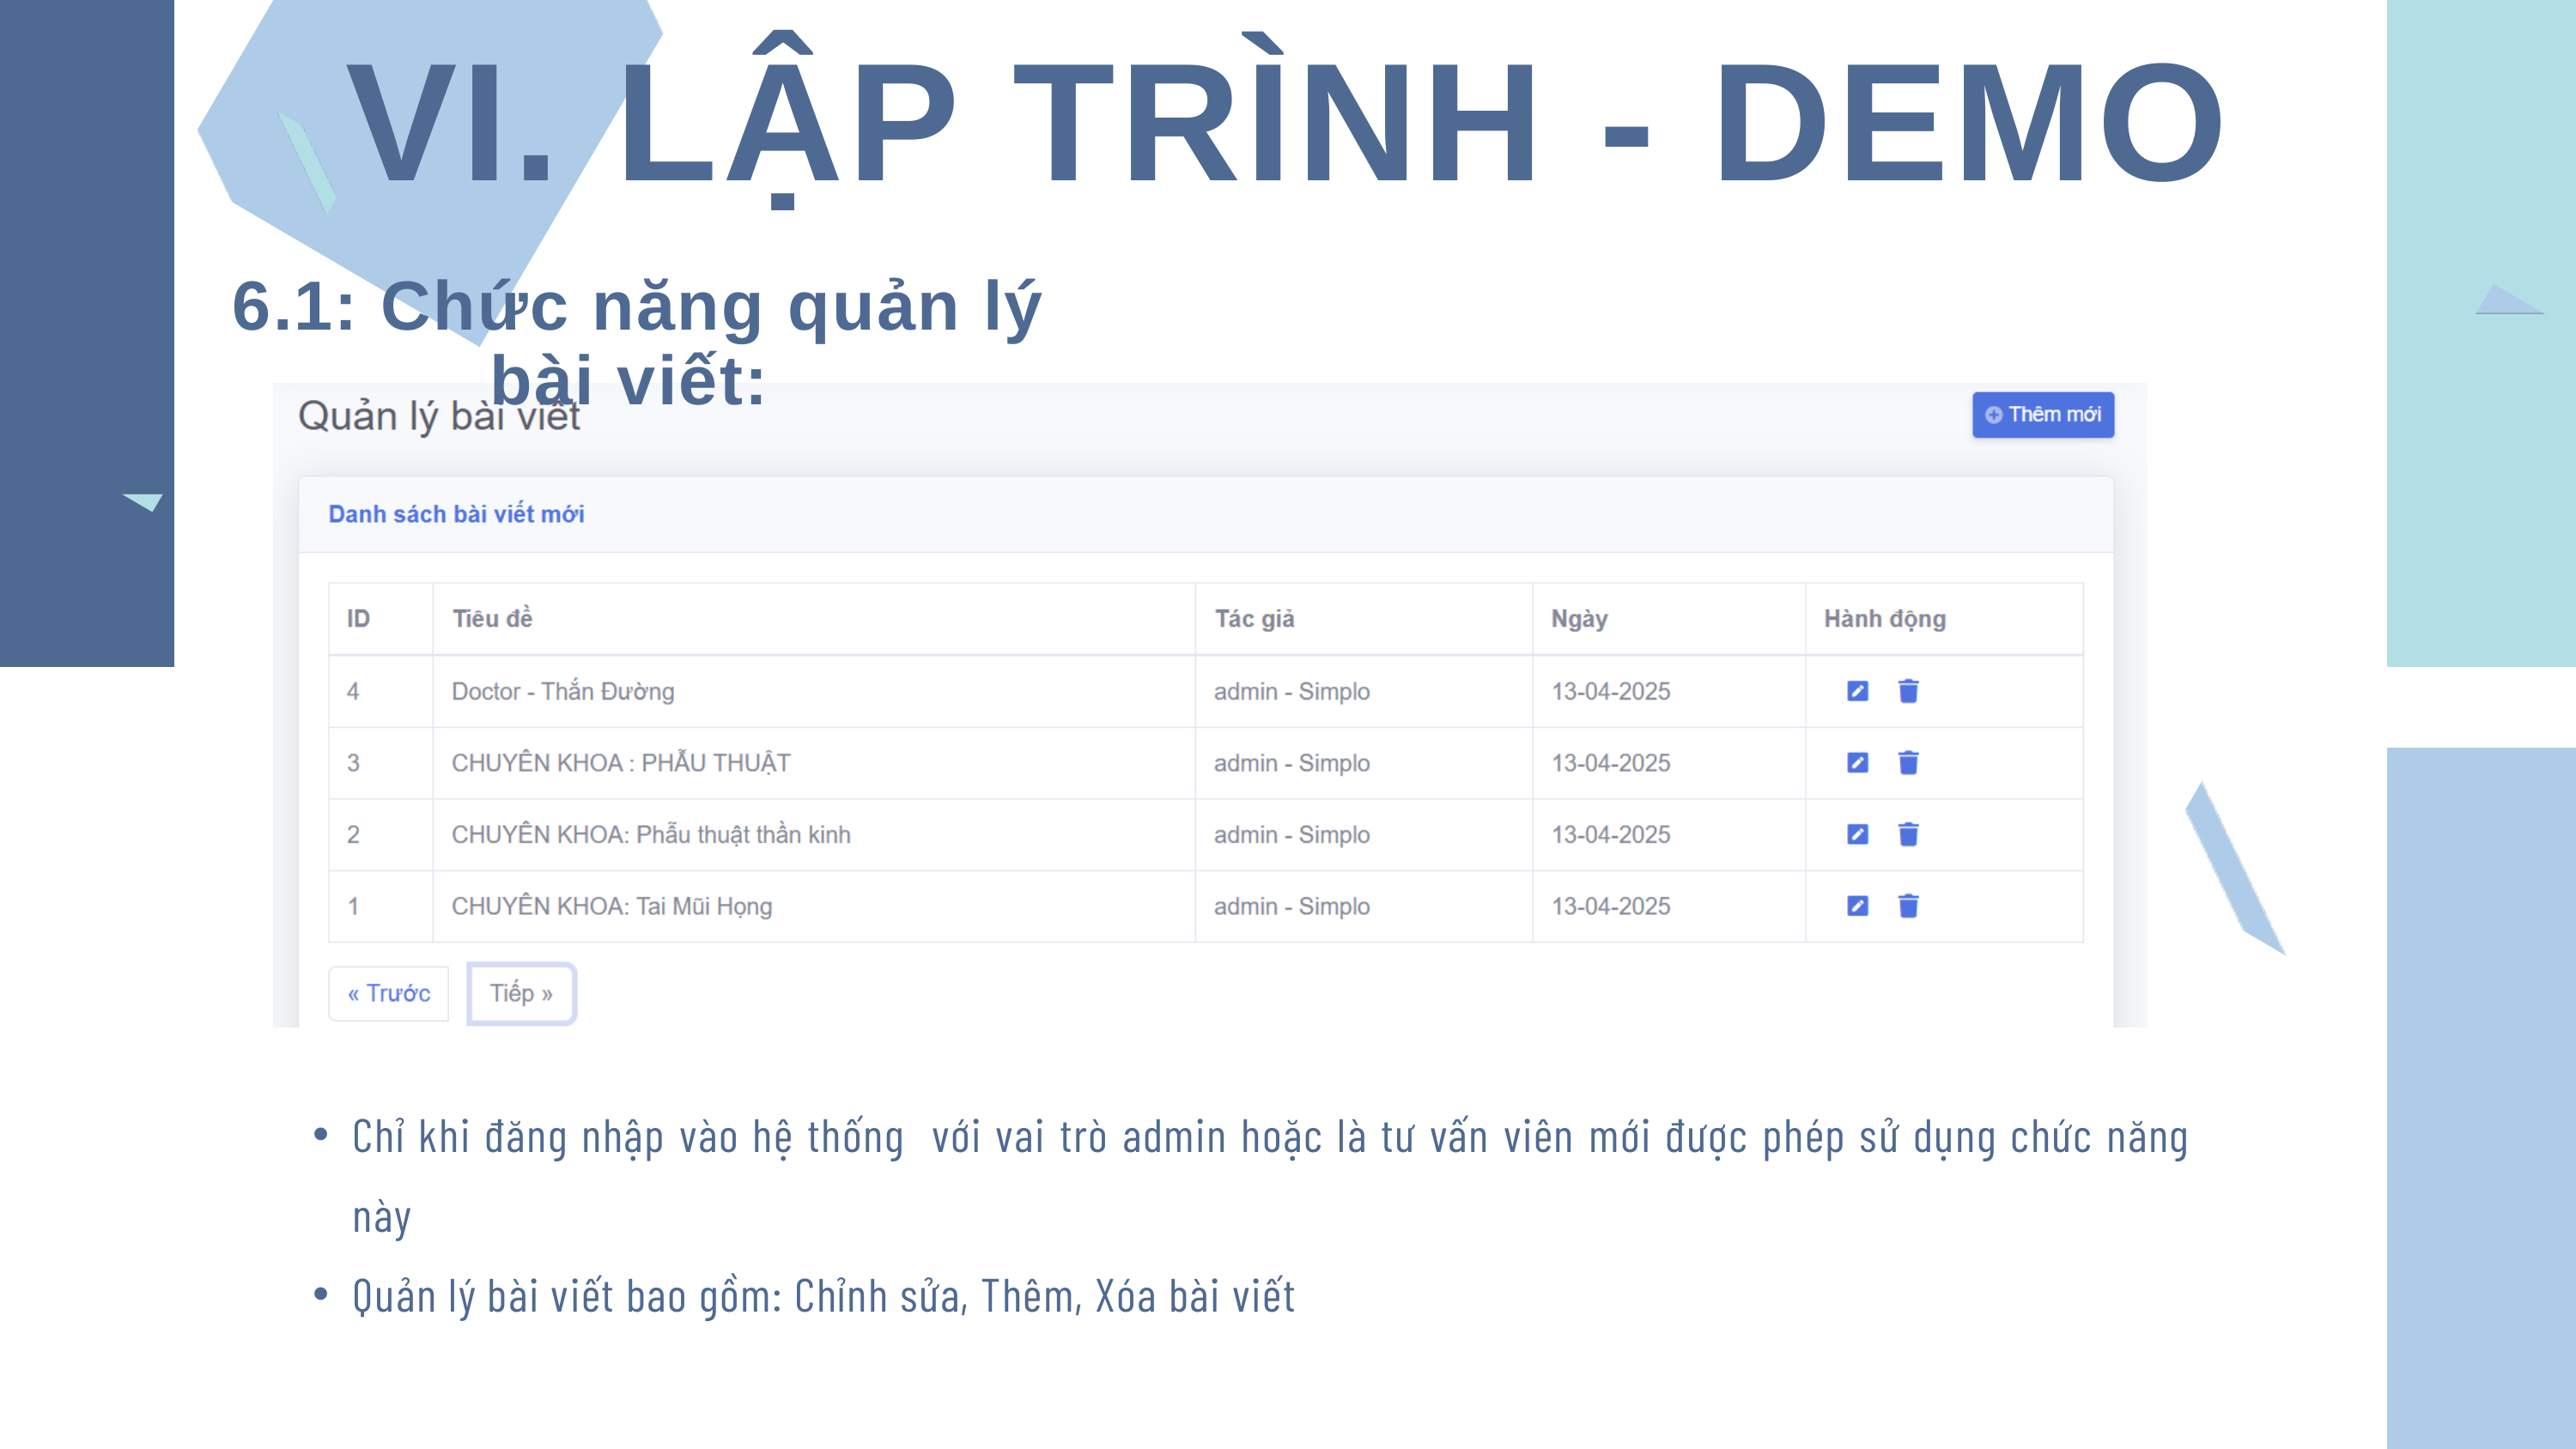

VI. LẬP TRÌNH - DEMO

6.1: Chức năng quản lý bài viết:

Chỉ khi đăng nhập vào hệ thống  với vai trò admin hoặc là tư vấn viên mới được phép sử dụng chức năng này
Quản lý bài viết bao gồm: Chỉnh sửa, Thêm, Xóa bài viết